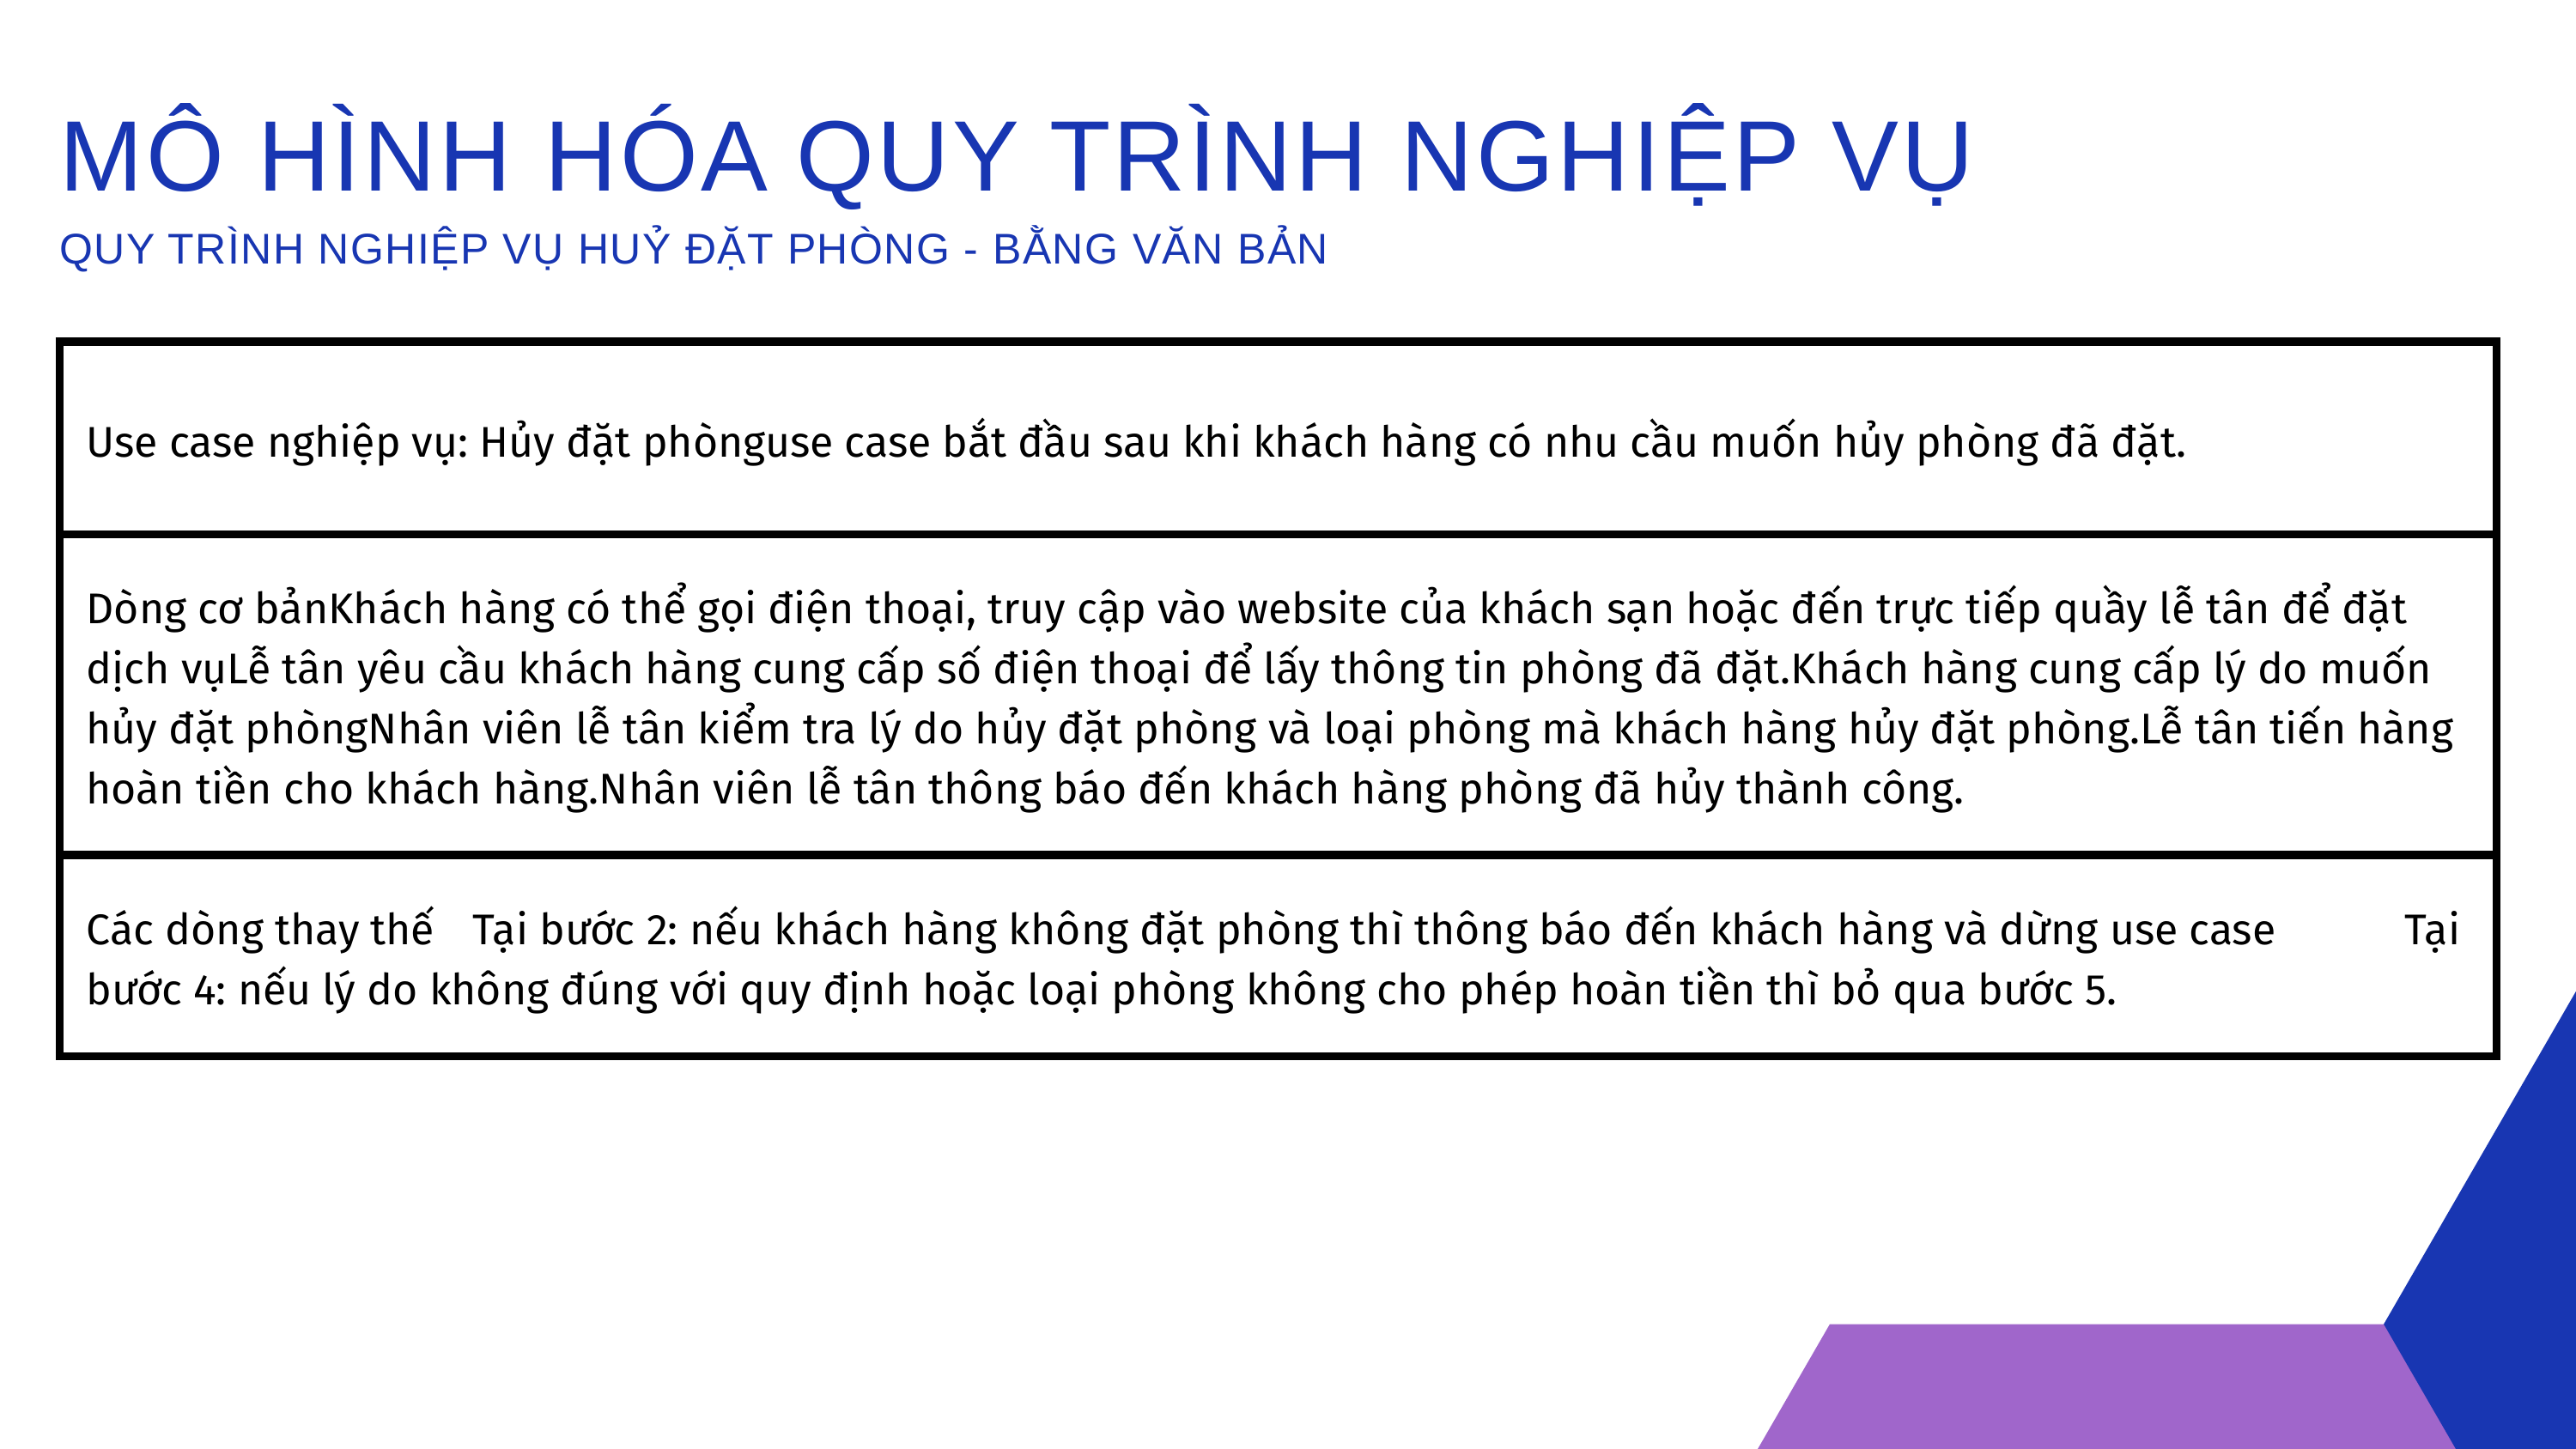

MÔ HÌNH HÓA QUY TRÌNH NGHIỆP VỤ
QUY TRÌNH NGHIỆP VỤ HUỶ ĐẶT PHÒNG - BẰNG VĂN BẢN
| Use case nghiệp vụ: Hủy đặt phònguse case bắt đầu sau khi khách hàng có nhu cầu muốn hủy phòng đã đặt. |
| --- |
| Dòng cơ bảnKhách hàng có thể gọi điện thoại, truy cập vào website của khách sạn hoặc đến trực tiếp quầy lễ tân để đặt dịch vụLễ tân yêu cầu khách hàng cung cấp số điện thoại để lấy thông tin phòng đã đặt.Khách hàng cung cấp lý do muốn hủy đặt phòngNhân viên lễ tân kiểm tra lý do hủy đặt phòng và loại phòng mà khách hàng hủy đặt phòng.Lễ tân tiến hàng hoàn tiền cho khách hàng.Nhân viên lễ tân thông báo đến khách hàng phòng đã hủy thành công. |
| Các dòng thay thế Tại bước 2: nếu khách hàng không đặt phòng thì thông báo đến khách hàng và dừng use case Tại bước 4: nếu lý do không đúng với quy định hoặc loại phòng không cho phép hoàn tiền thì bỏ qua bước 5. |